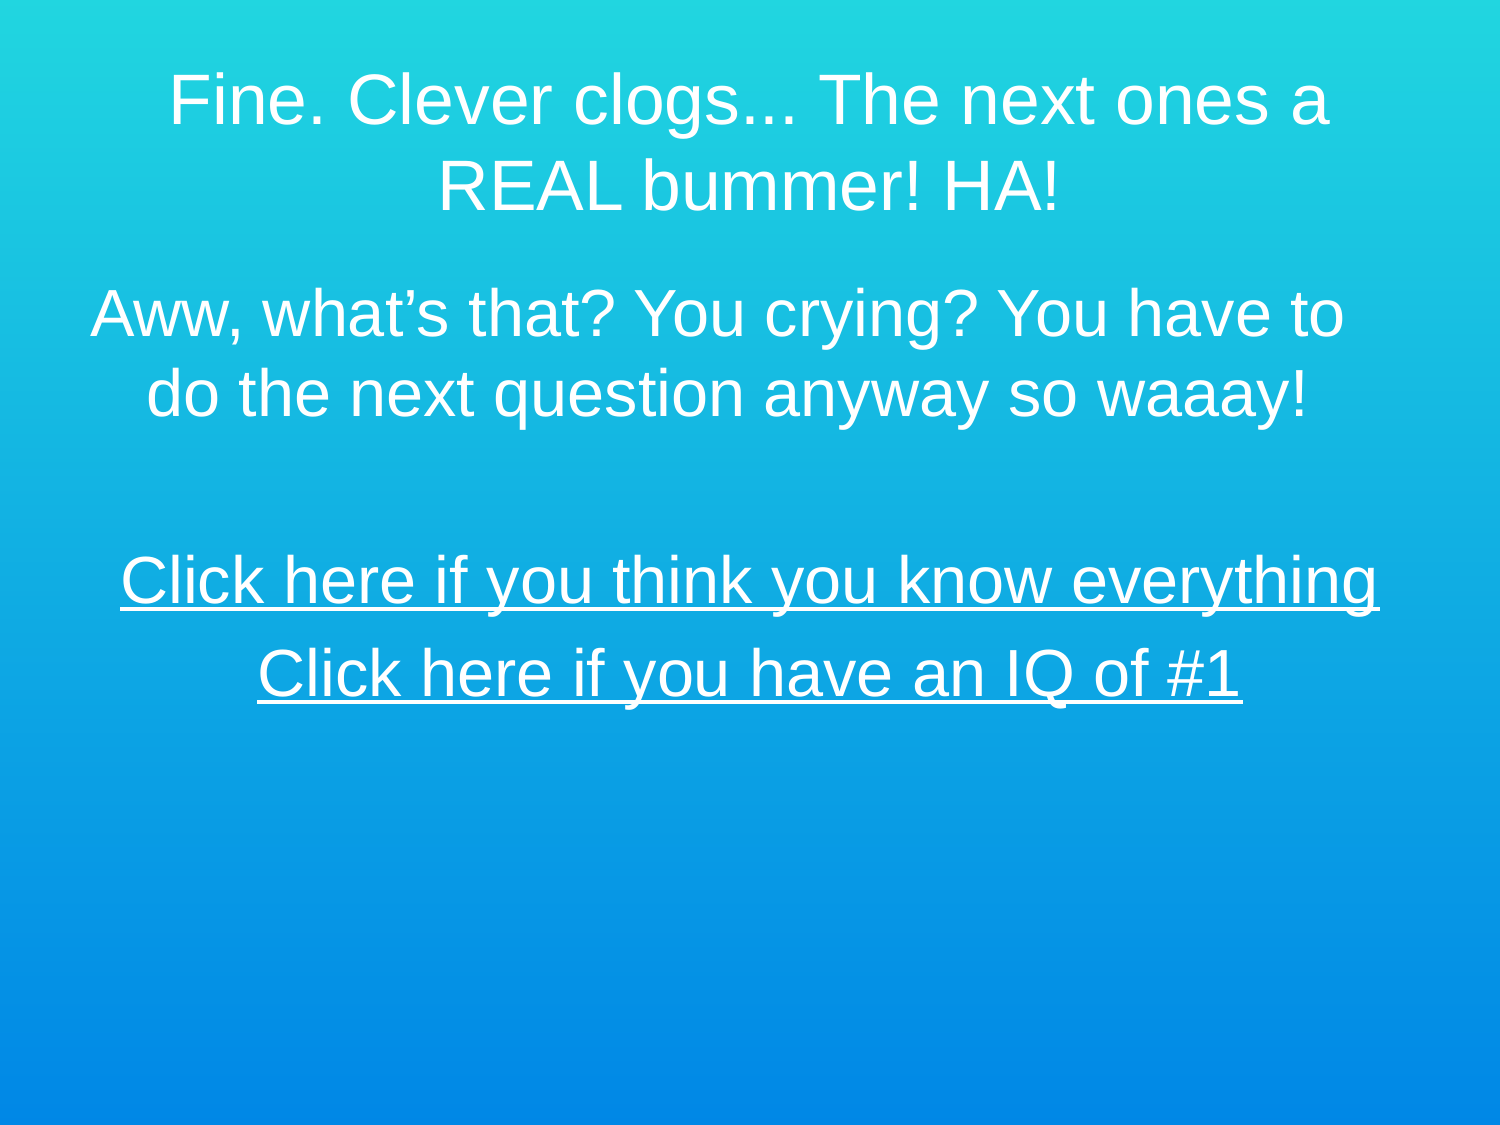

# Fine. Clever clogs... The next ones a REAL bummer! HA!
Aww, what’s that? You crying? You have to do the next question anyway so waaay!

Click here if you think you know everything
Click here if you have an IQ of #1